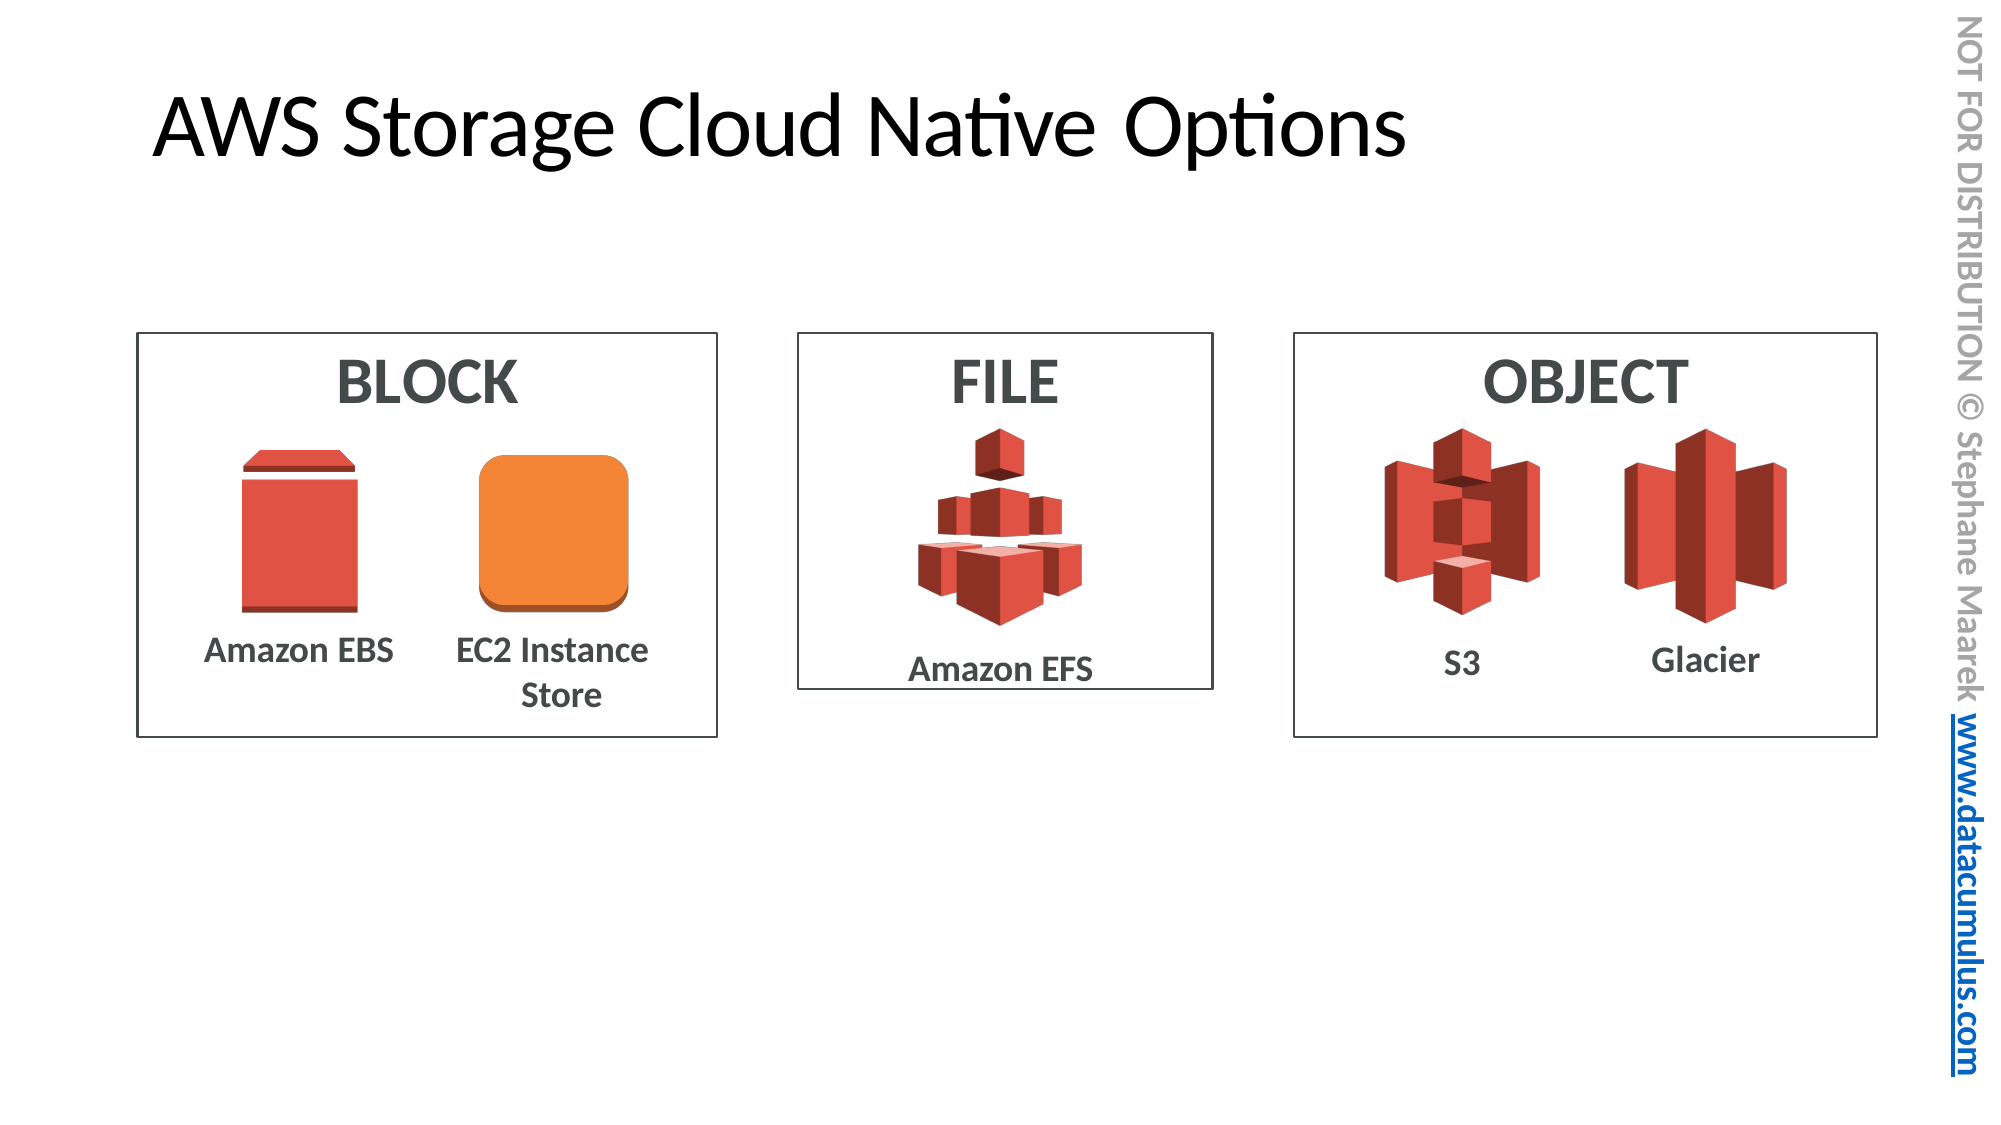

NOT FOR DISTRIBUTION © Stephane Maarek www.datacumulus.com
# AWS Storage Cloud Native Options

FILE

Amazon EFS

BLOCK
OBJECT

Amazon EBS
EC2 Instance  Store
Glacier
S3
© Stephane Maarek